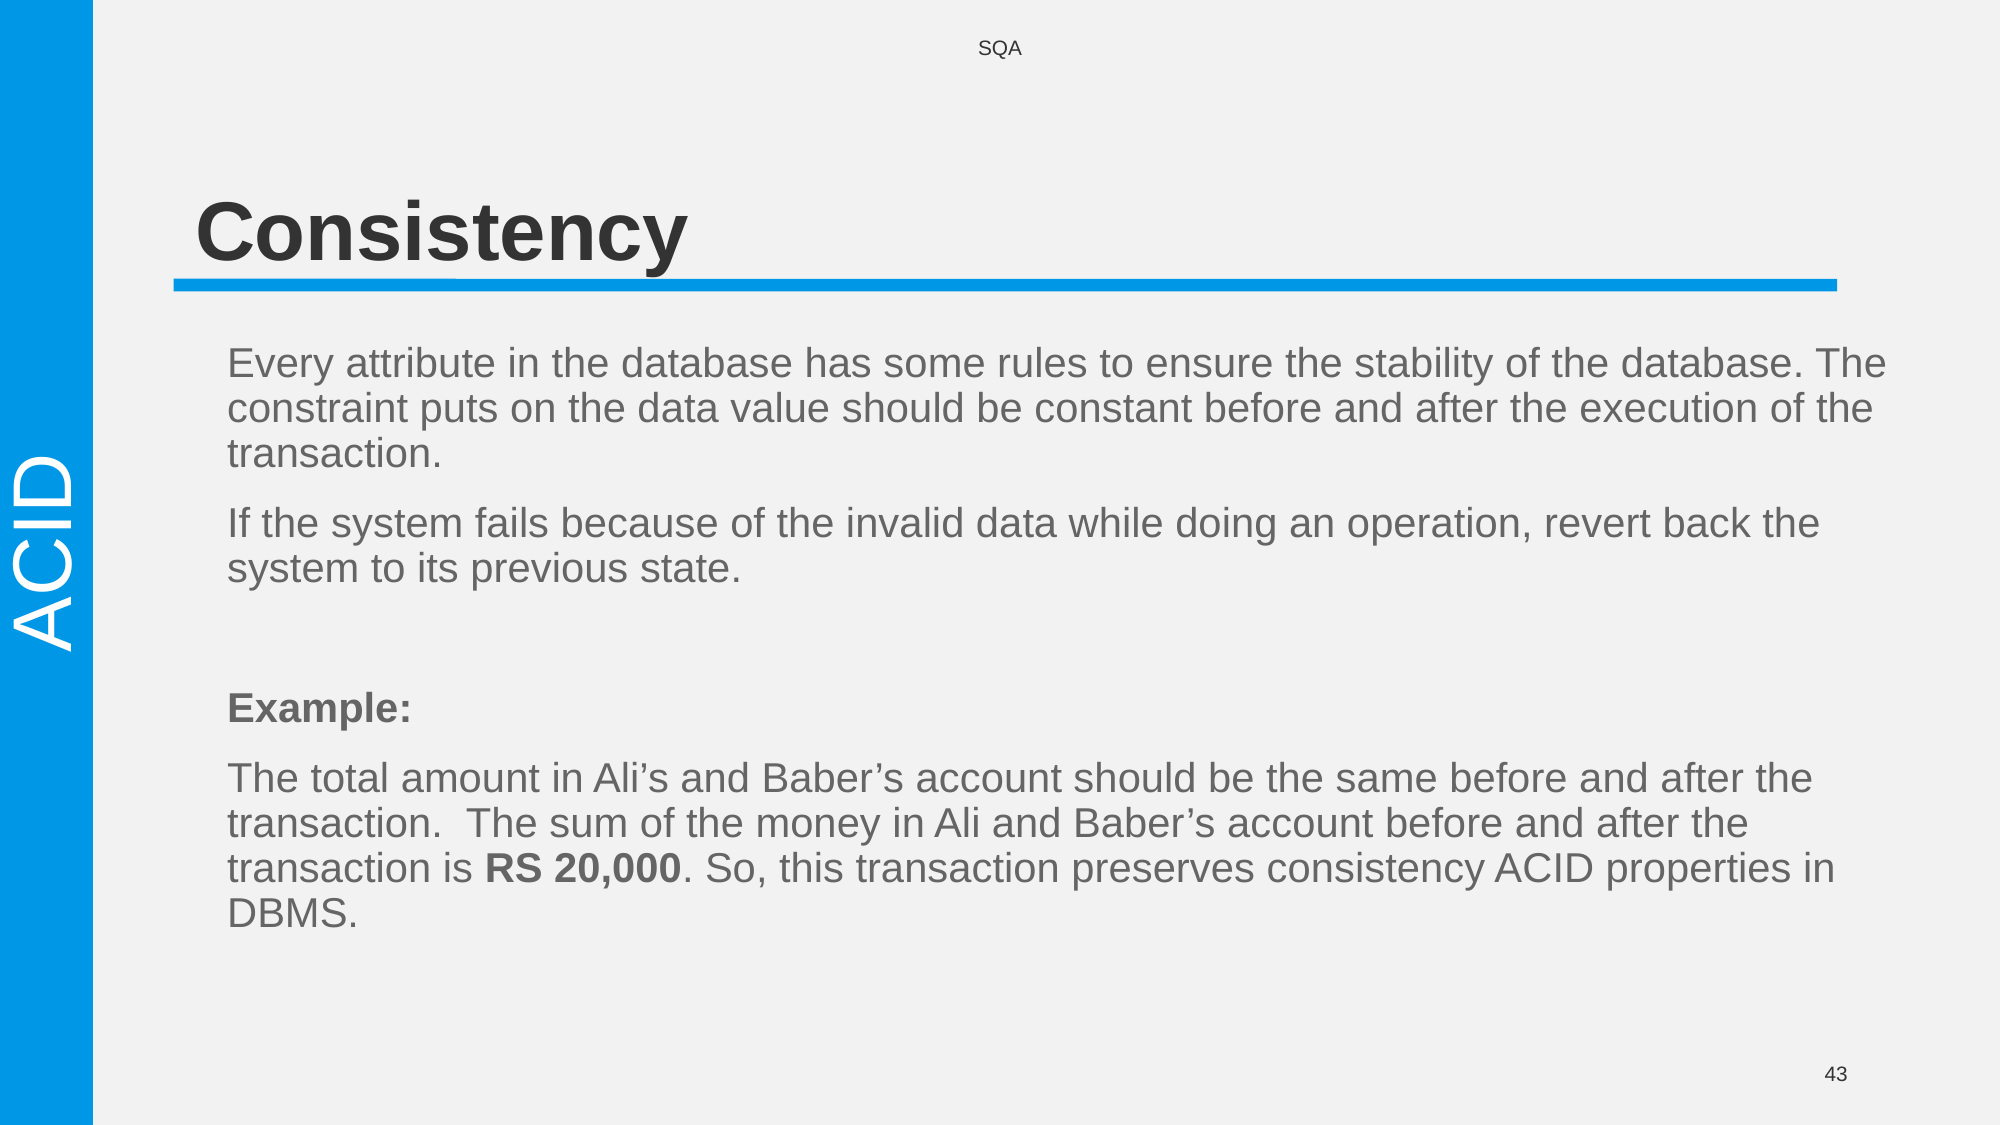

SQA
# Consistency
Every attribute in the database has some rules to ensure the stability of the database. The constraint puts on the data value should be constant before and after the execution of the transaction.
If the system fails because of the invalid data while doing an operation, revert back the system to its previous state.

Example:
The total amount in Ali’s and Baber’s account should be the same before and after the transaction.  The sum of the money in Ali and Baber’s account before and after the transaction is RS 20,000. So, this transaction preserves consistency ACID properties in DBMS.
ACID
43